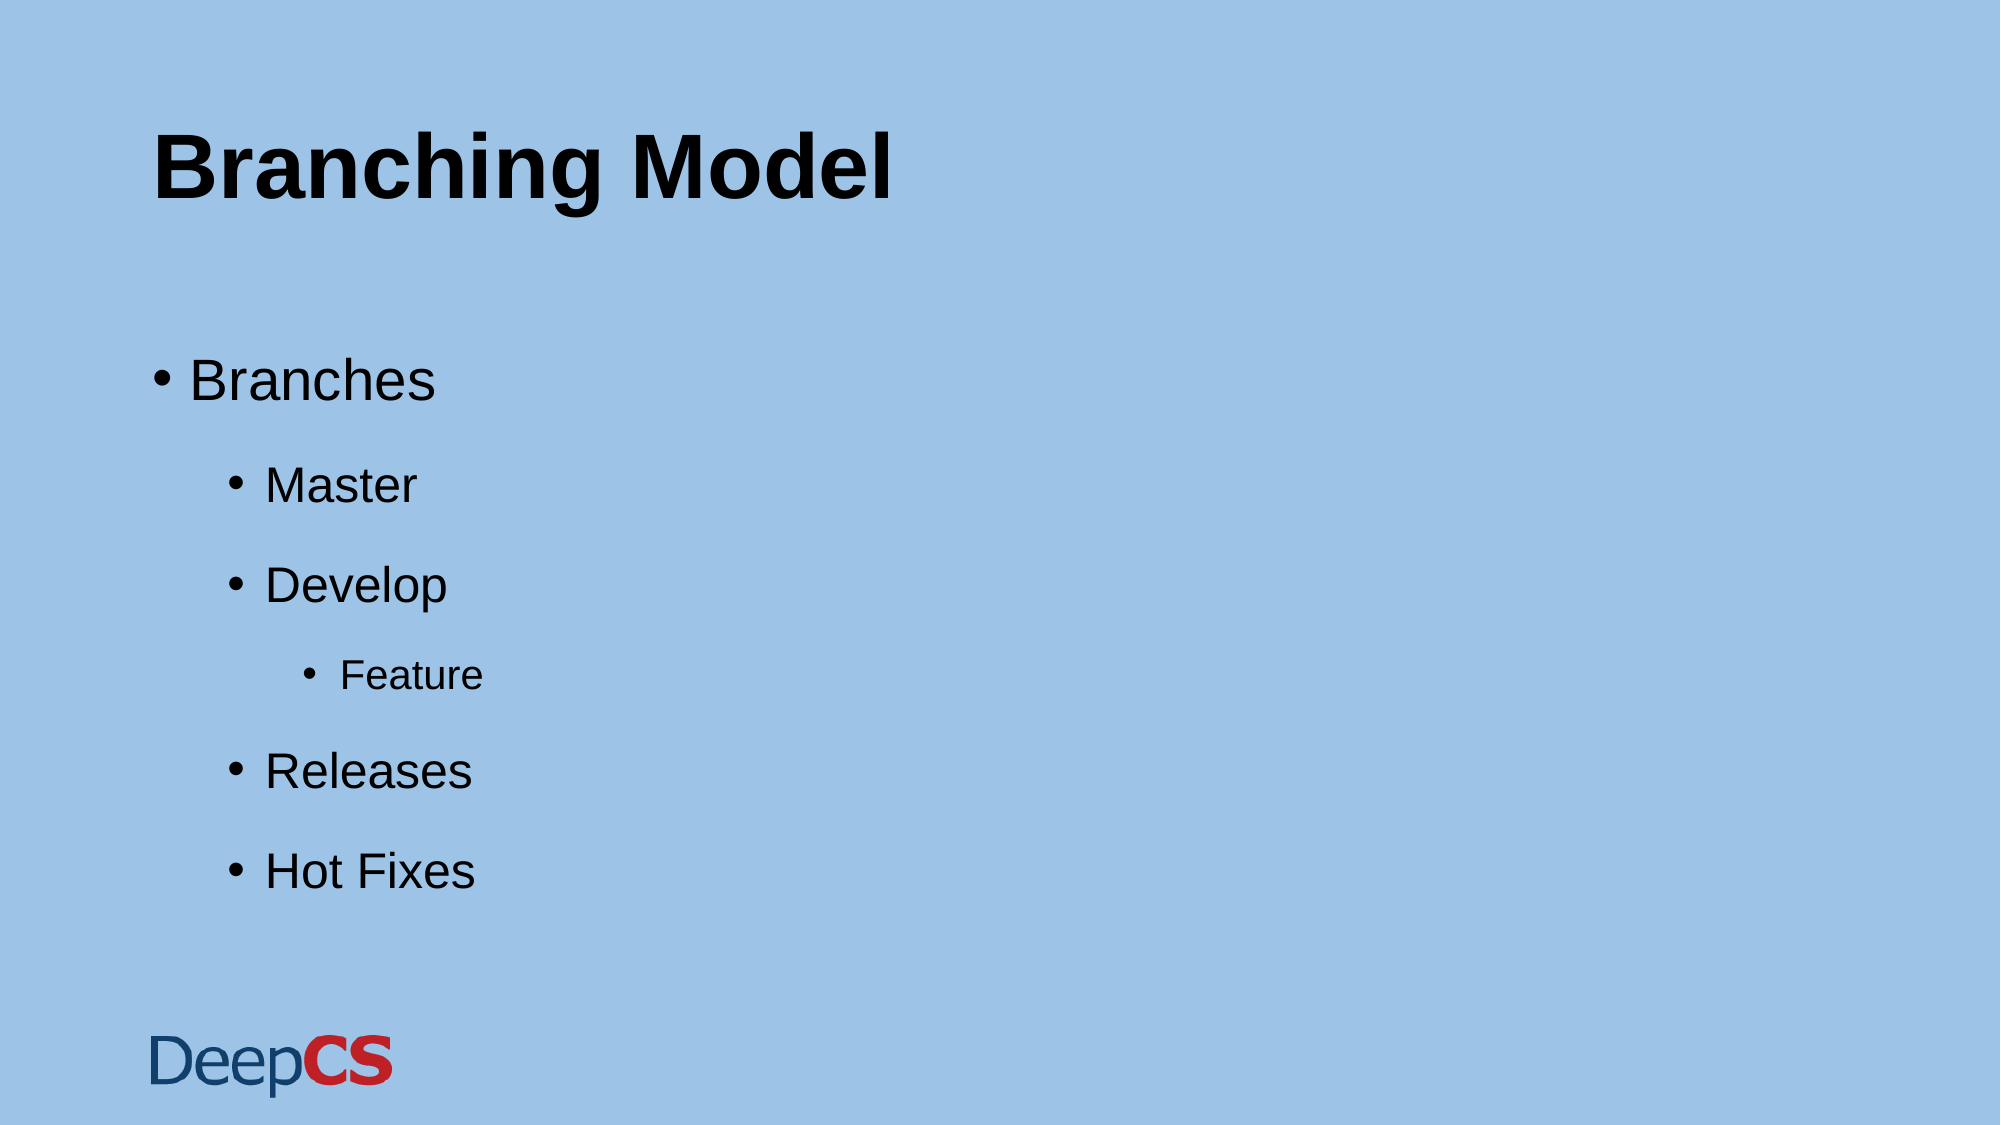

# Branching Model
Branches
Master
Develop
Feature
Releases
Hot Fixes